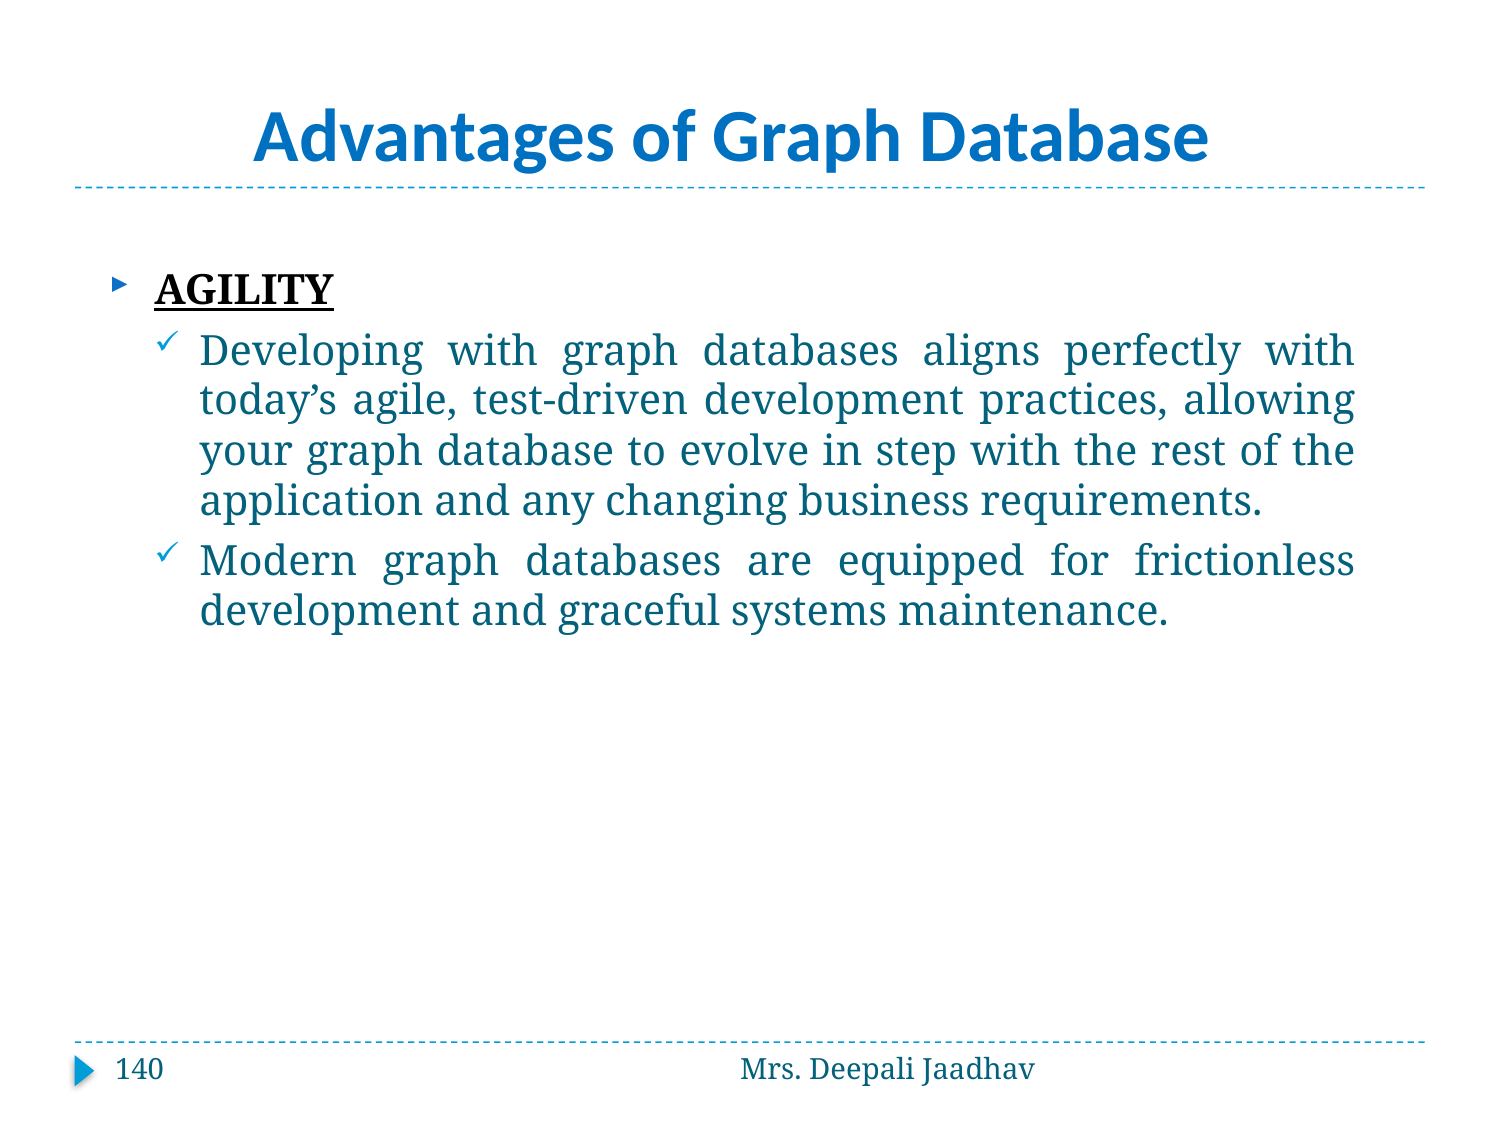

# Advantages of Graph Database
AGILITY
Developing with graph databases aligns perfectly with today’s agile, test-driven development practices, allowing your graph database to evolve in step with the rest of the application and any changing business requirements.
Modern graph databases are equipped for frictionless development and graceful systems maintenance.

140
Mrs. Deepali Jaadhav